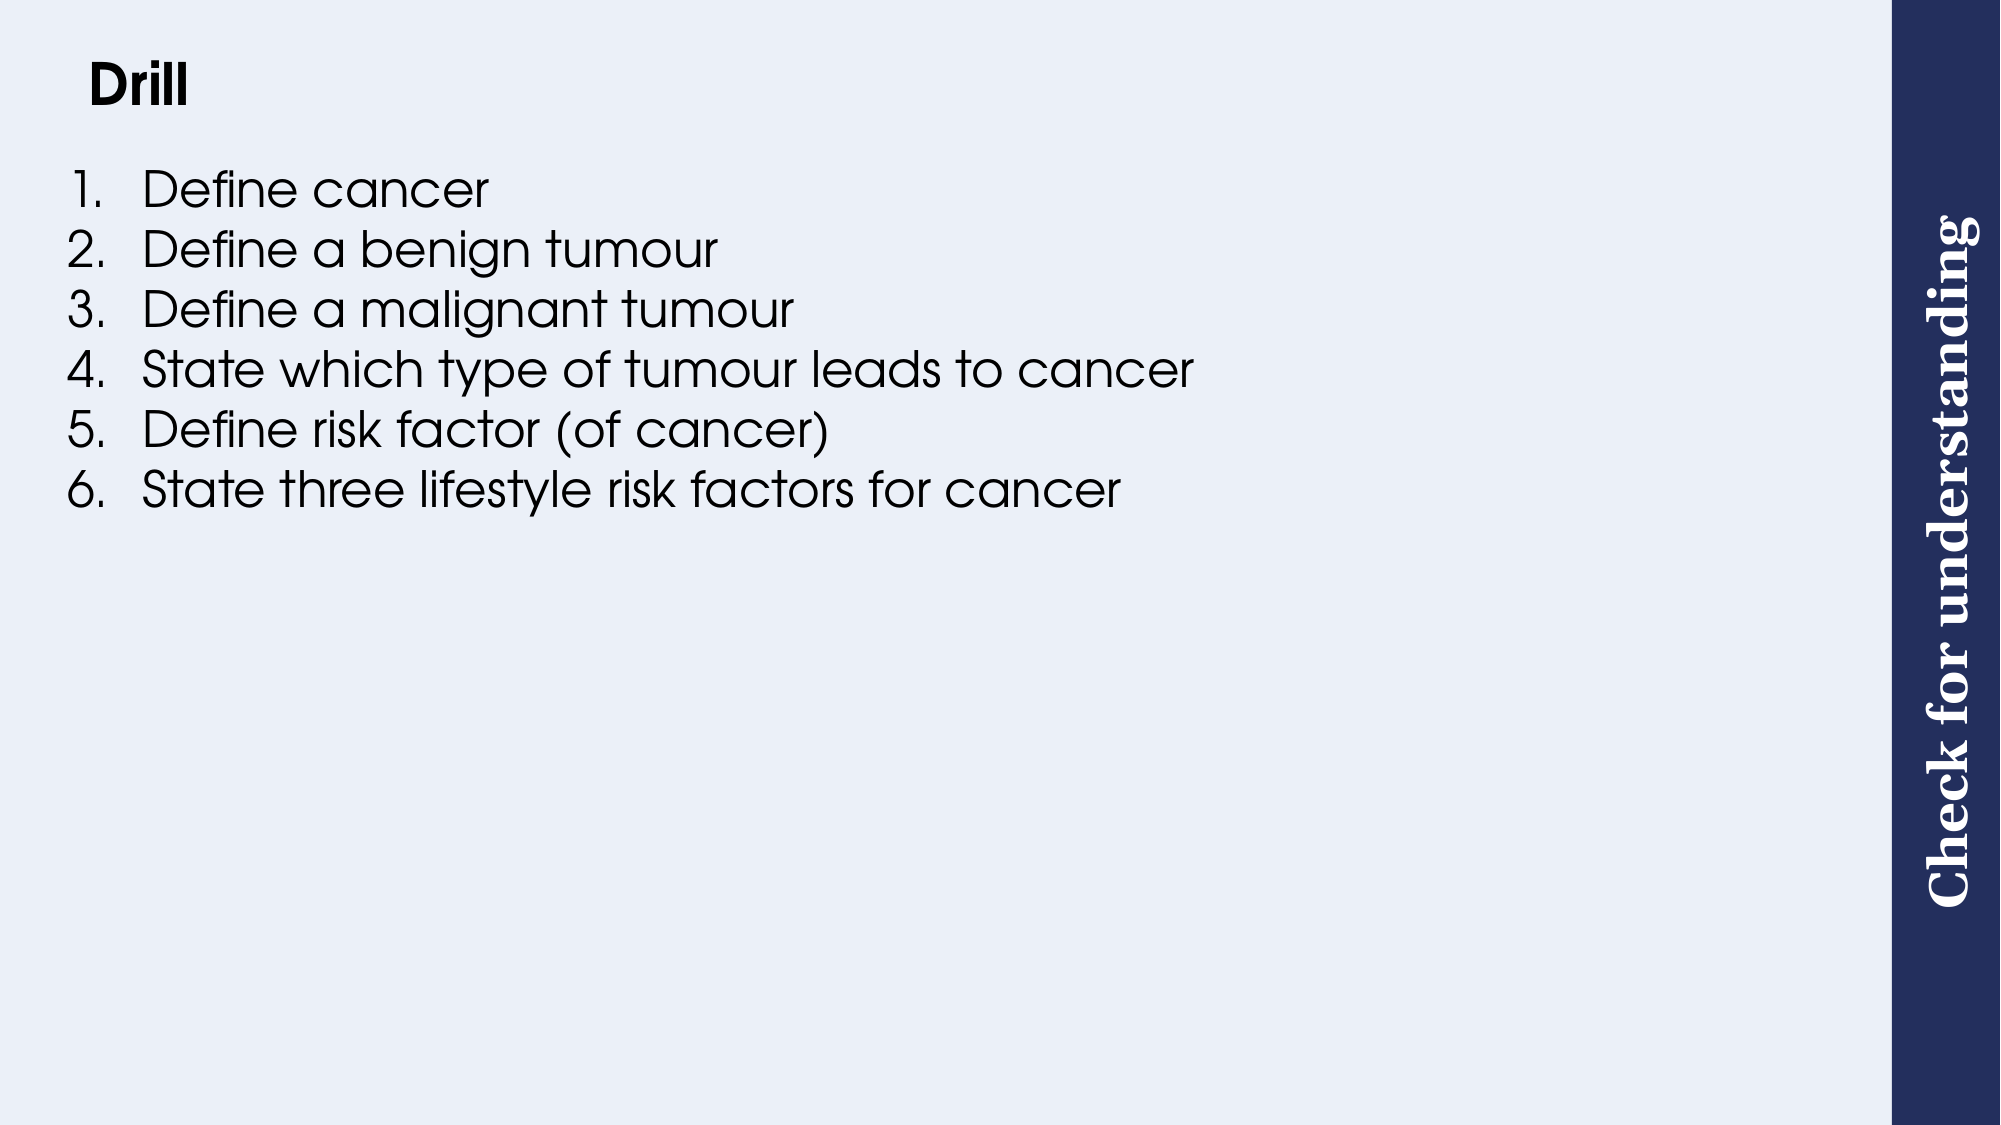

# Drill
Define cancer
Define a benign tumour
Define a malignant tumour
State which type of tumour leads to cancer
Define risk factor (of cancer)
State three lifestyle risk factors for cancer